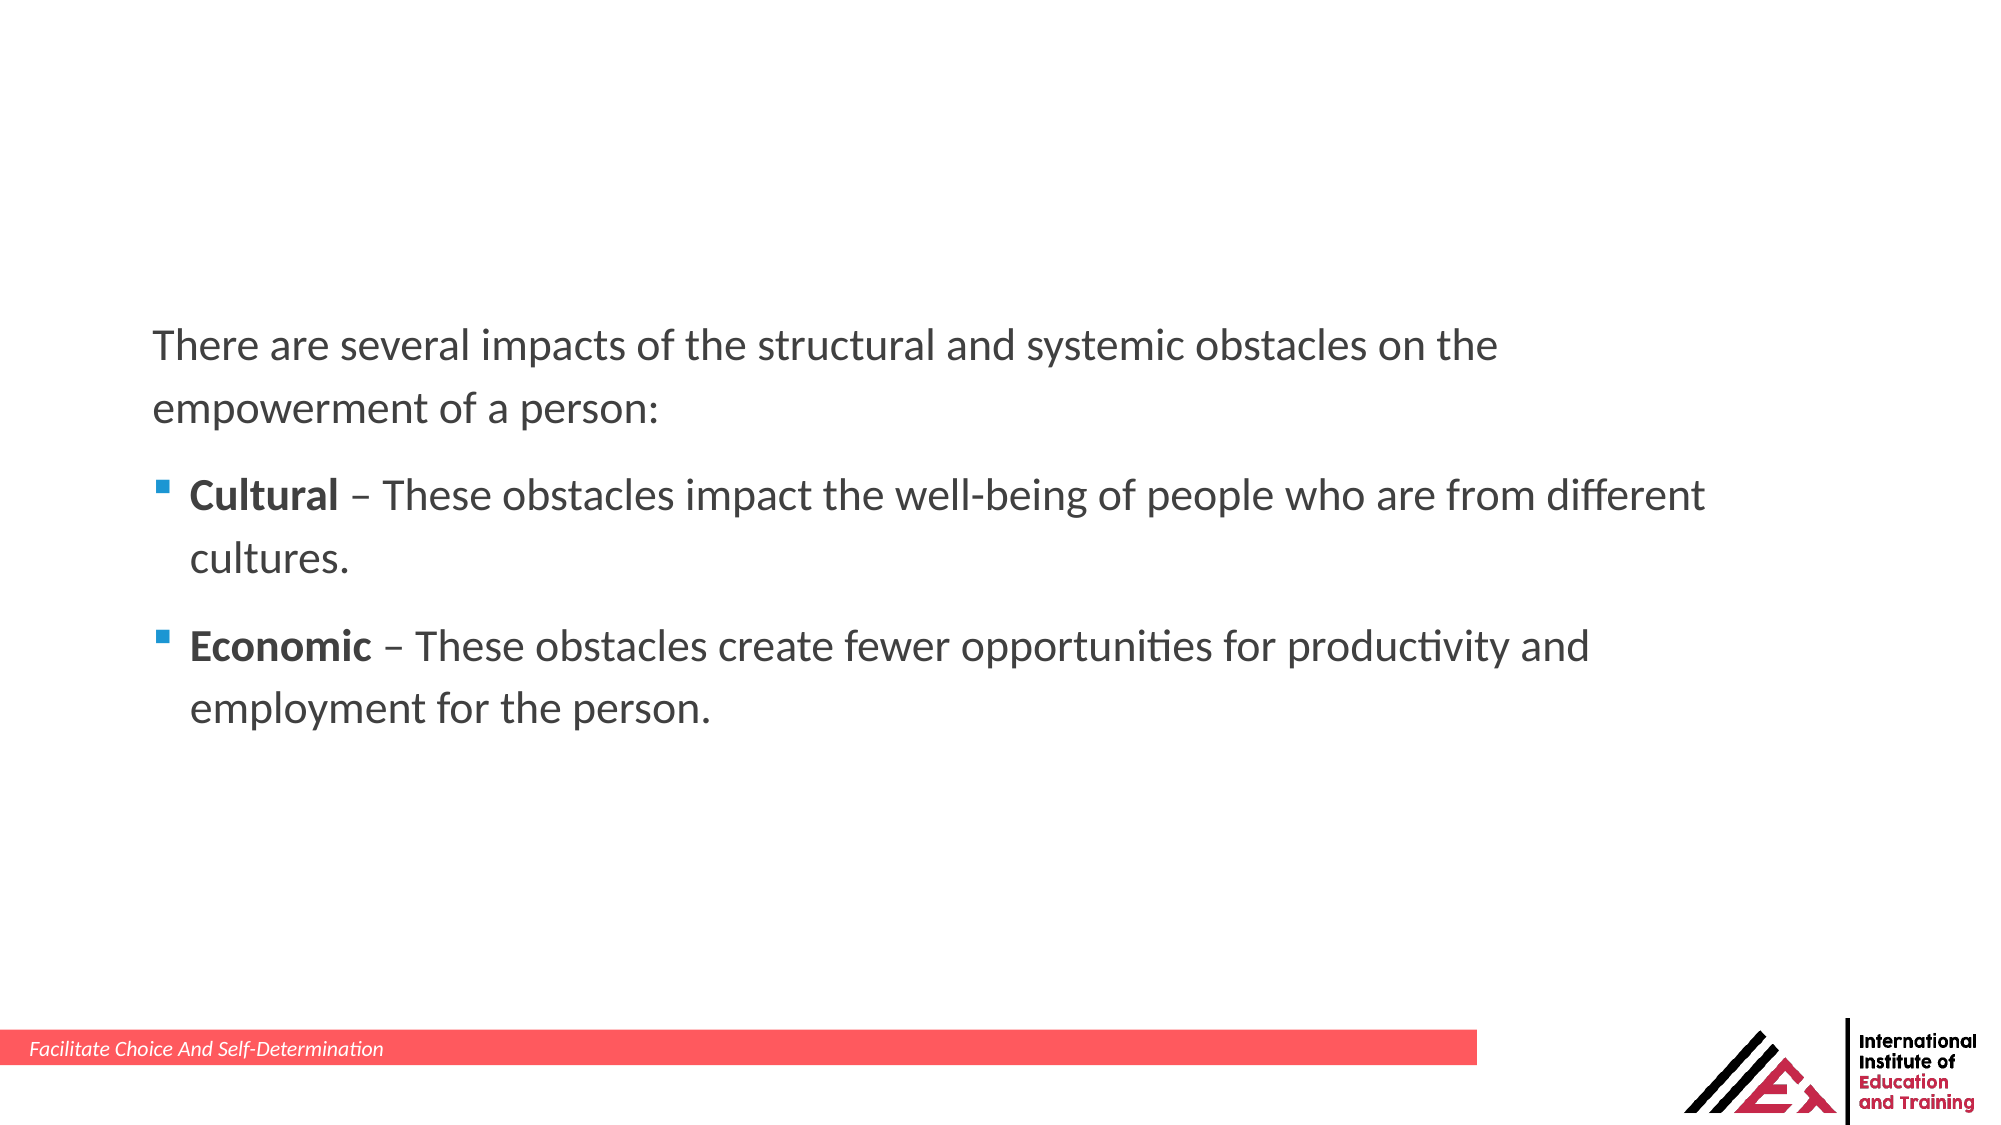

There are several impacts of the structural and systemic obstacles on the empowerment of a person:
Cultural – These obstacles impact the well-being of people who are from different cultures.
Economic – These obstacles create fewer opportunities for productivity and employment for the person.
Facilitate Choice And Self-Determination